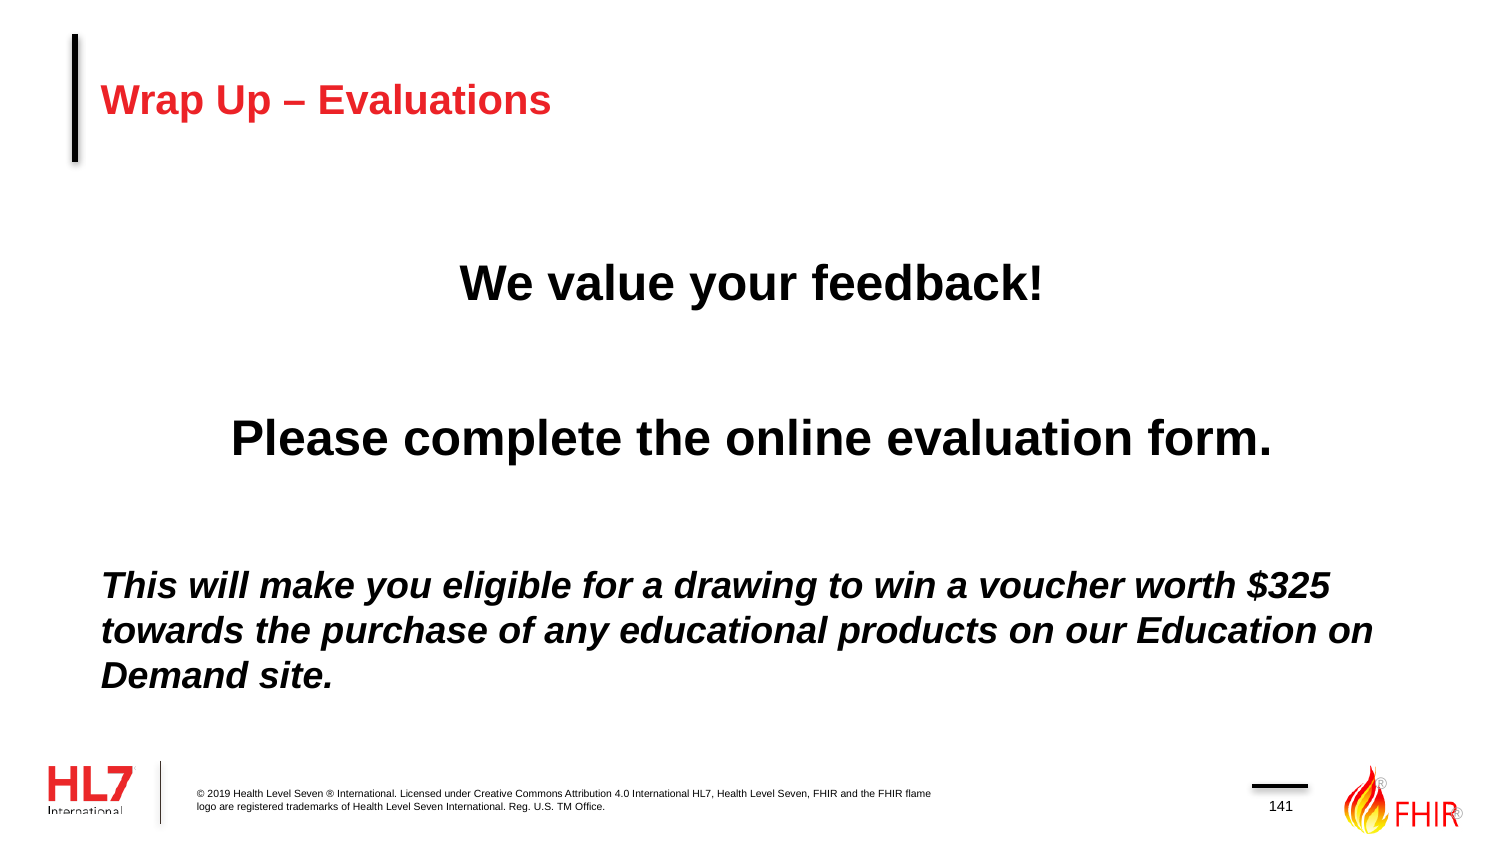

# Wrap Up – Evaluations
We value your feedback!

Please complete the online evaluation form.

This will make you eligible for a drawing to win a voucher worth $325 towards the purchase of any educational products on our Education on Demand site.

141
© 2019 Health Level Seven ® International. Licensed under Creative Commons Attribution 4.0 International HL7, Health Level Seven, FHIR and the FHIR flame logo are registered trademarks of Health Level Seven International. Reg. U.S. TM Office.